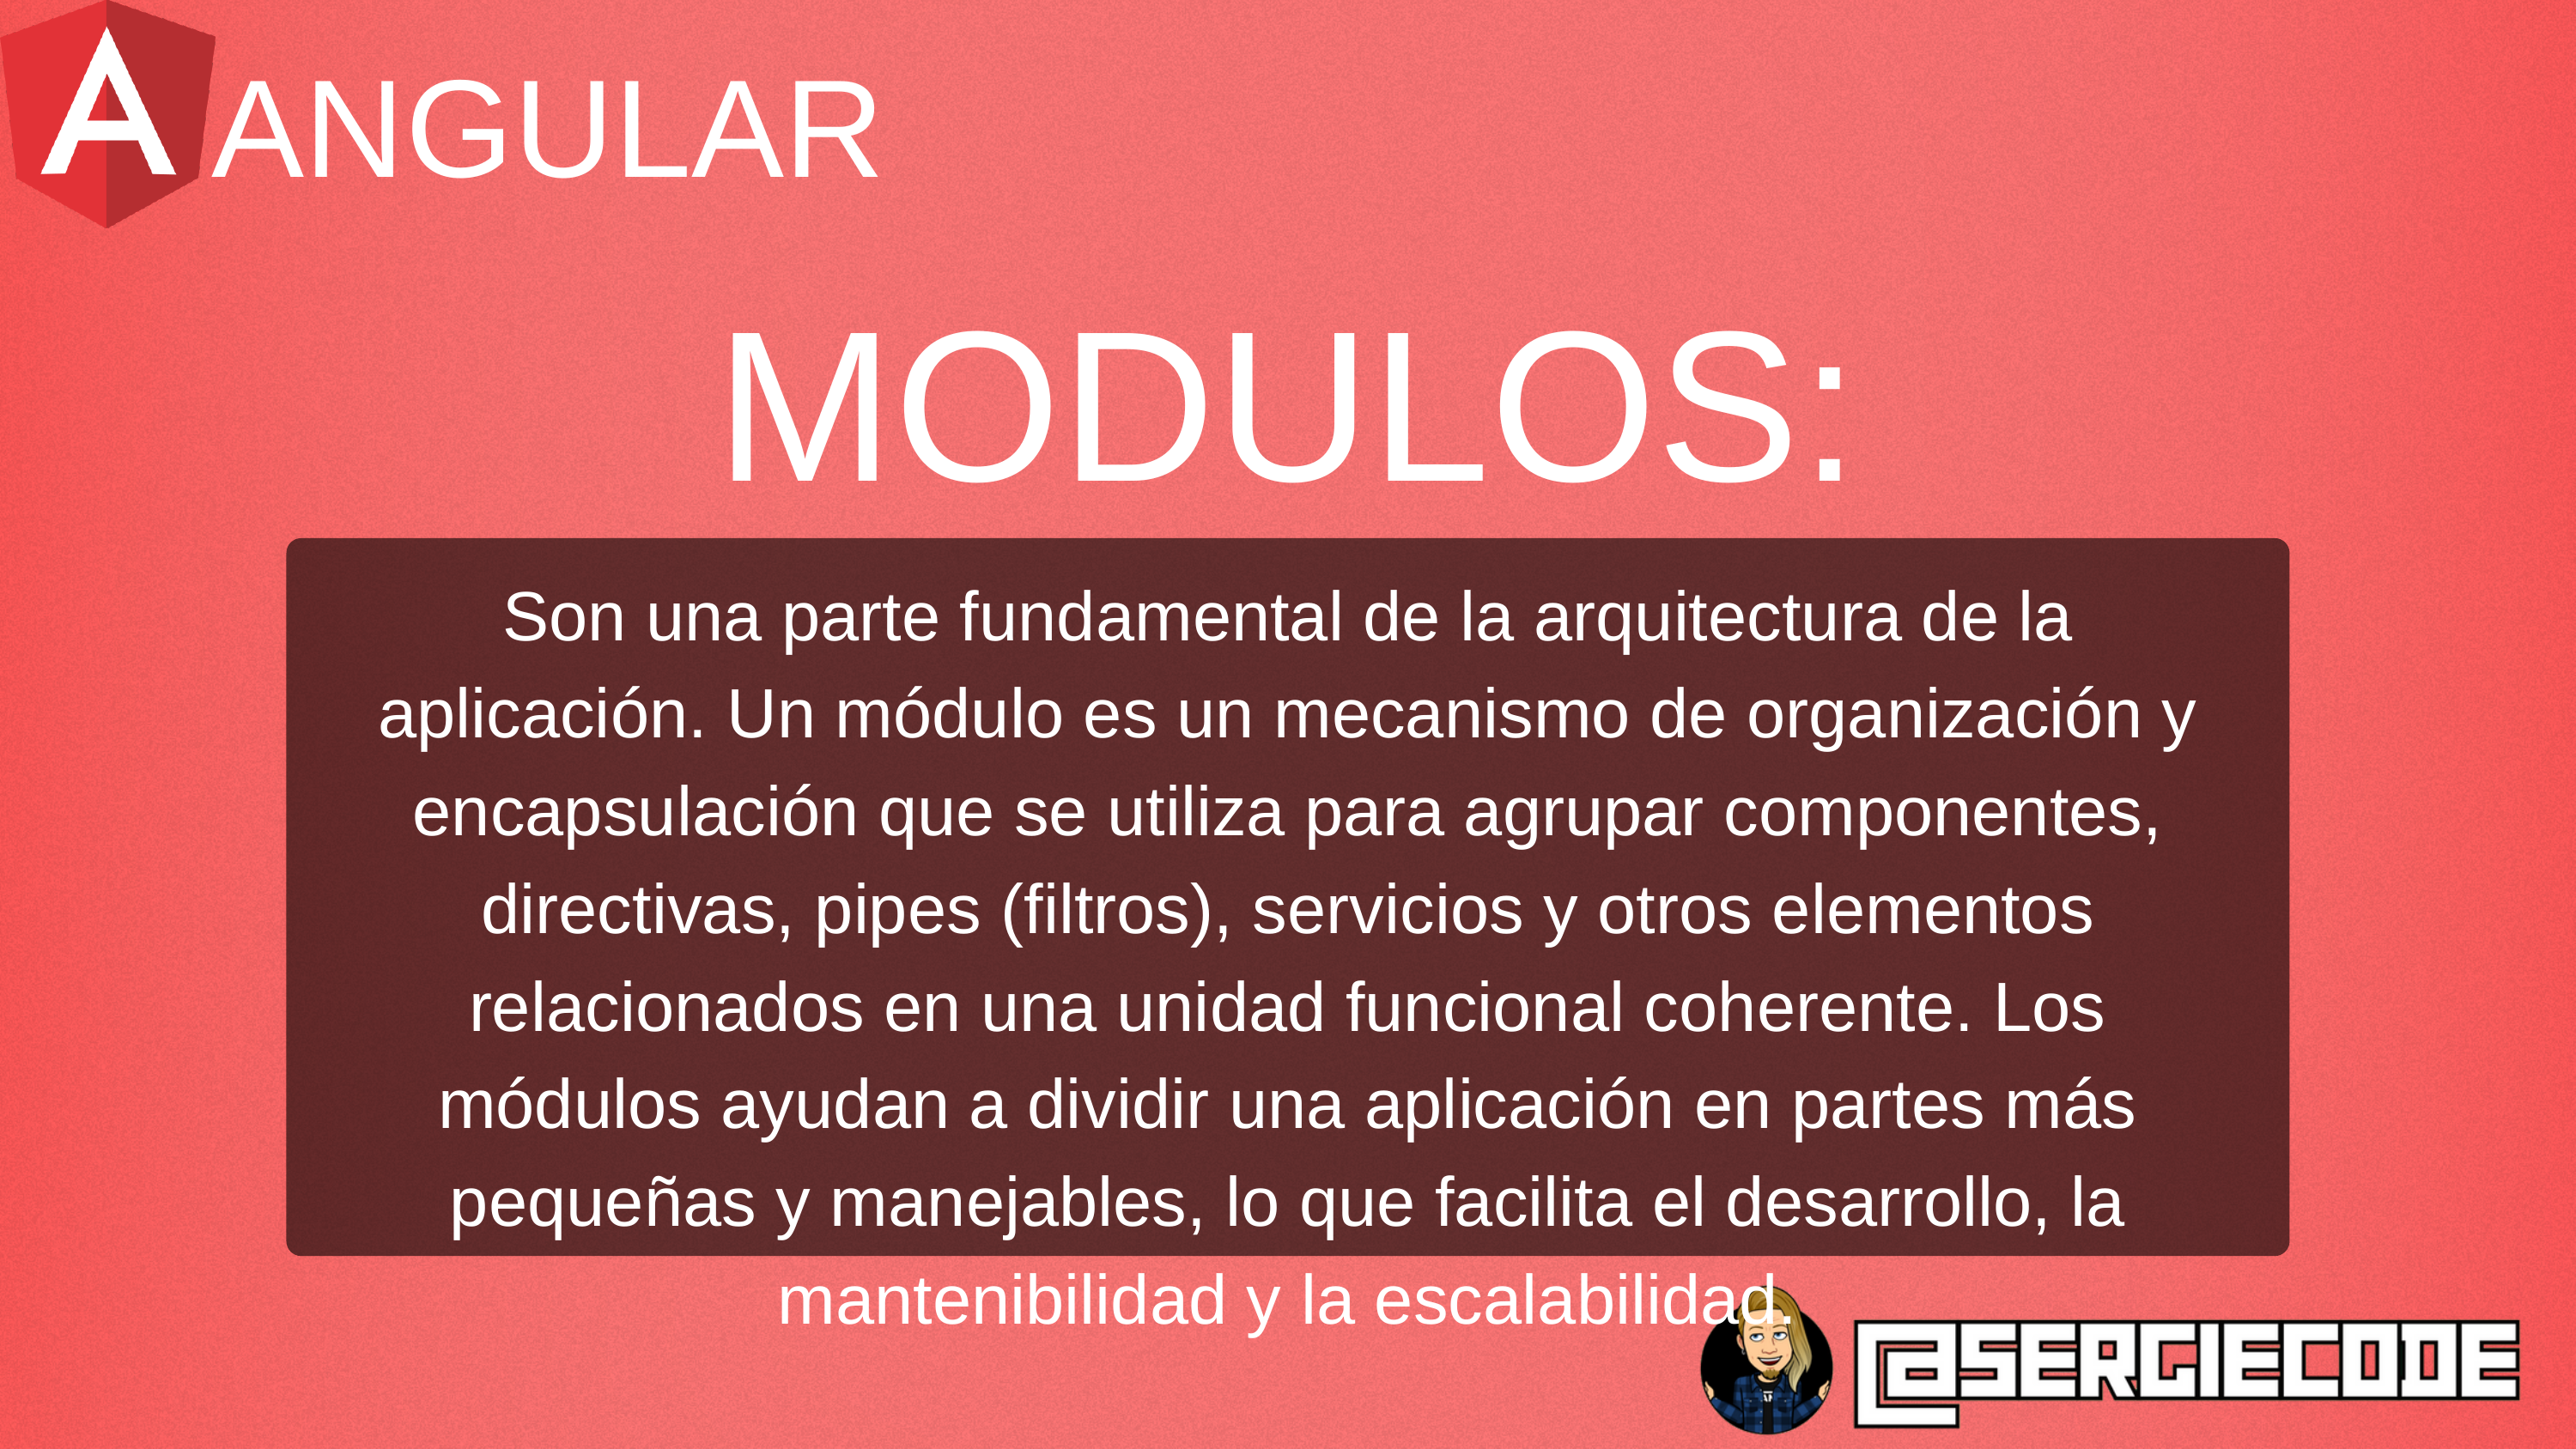

ANGULAR
MODULOS:

Son una parte fundamental de la arquitectura de la aplicación. Un módulo es un mecanismo de organización y encapsulación que se utiliza para agrupar componentes, directivas, pipes (filtros), servicios y otros elementos relacionados en una unidad funcional coherente. Los módulos ayudan a dividir una aplicación en partes más pequeñas y manejables, lo que facilita el desarrollo, la mantenibilidad y la escalabilidad.